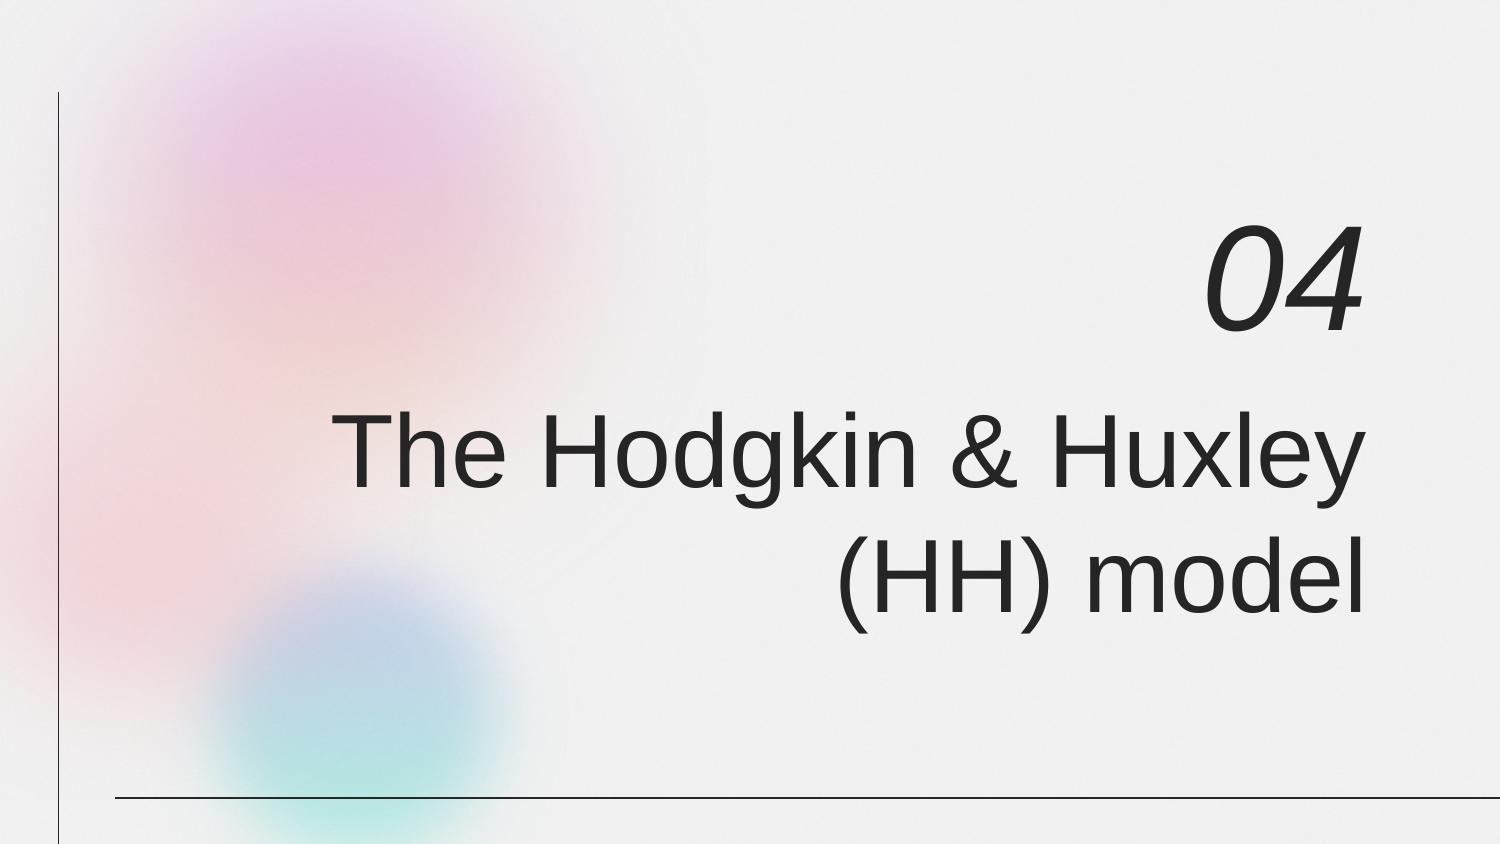

04
# The Hodgkin & Huxley (HH) model